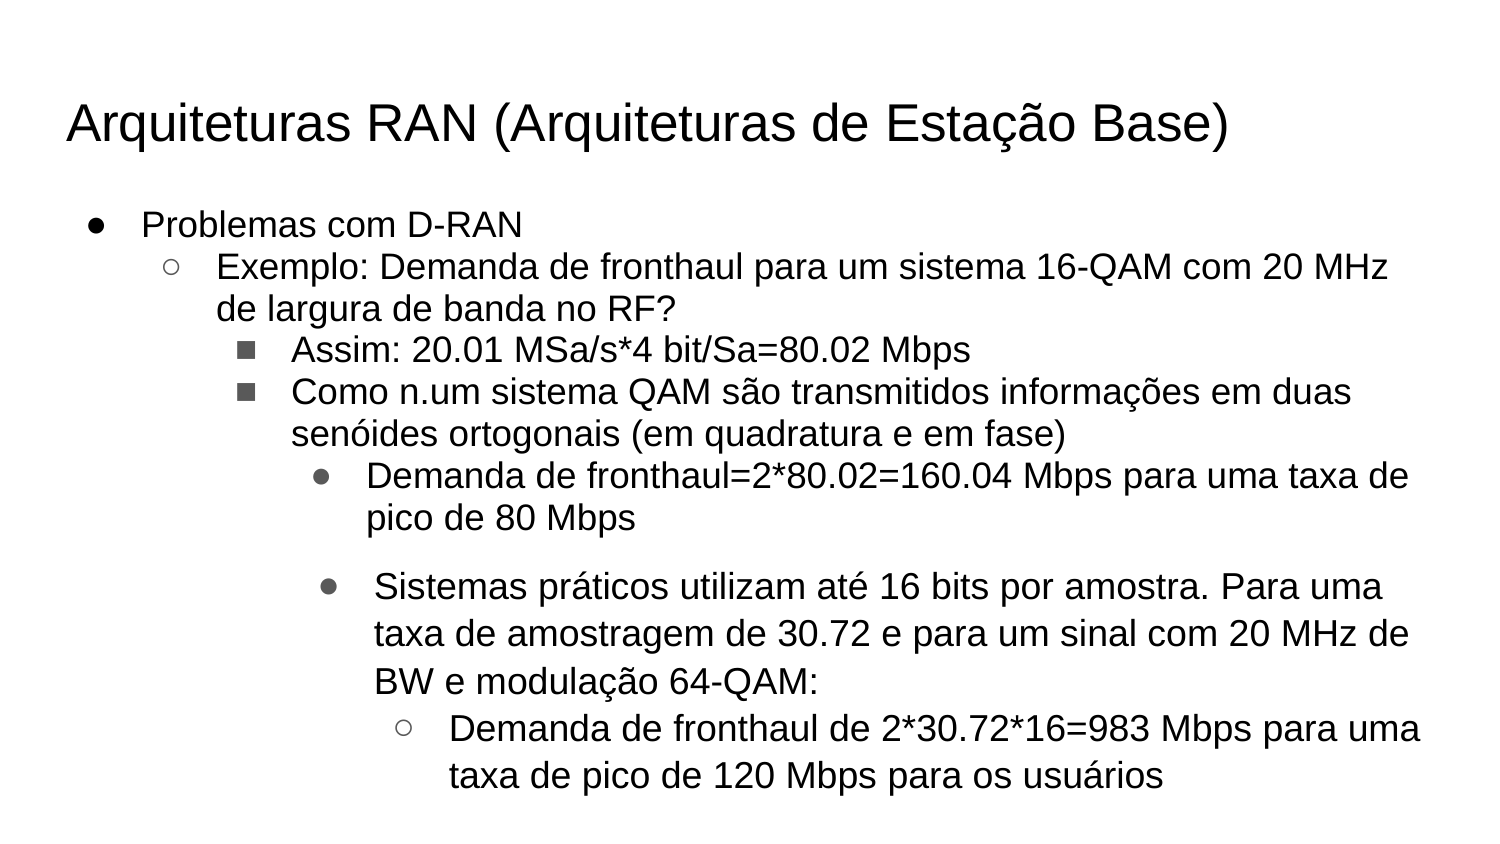

# Arquiteturas RAN (Arquiteturas de Estação Base)

Problemas com D-RAN
Exemplo: Demanda de fronthaul para um sistema 16-QAM com 20 MHz de largura de banda no RF?
Assim: 20.01 MSa/s*4 bit/Sa=80.02 Mbps
Como n.um sistema QAM são transmitidos informações em duas senóides ortogonais (em quadratura e em fase)
Demanda de fronthaul=2*80.02=160.04 Mbps para uma taxa de pico de 80 Mbps
Sistemas práticos utilizam até 16 bits por amostra. Para uma taxa de amostragem de 30.72 e para um sinal com 20 MHz de BW e modulação 64-QAM:
Demanda de fronthaul de 2*30.72*16=983 Mbps para uma taxa de pico de 120 Mbps para os usuários